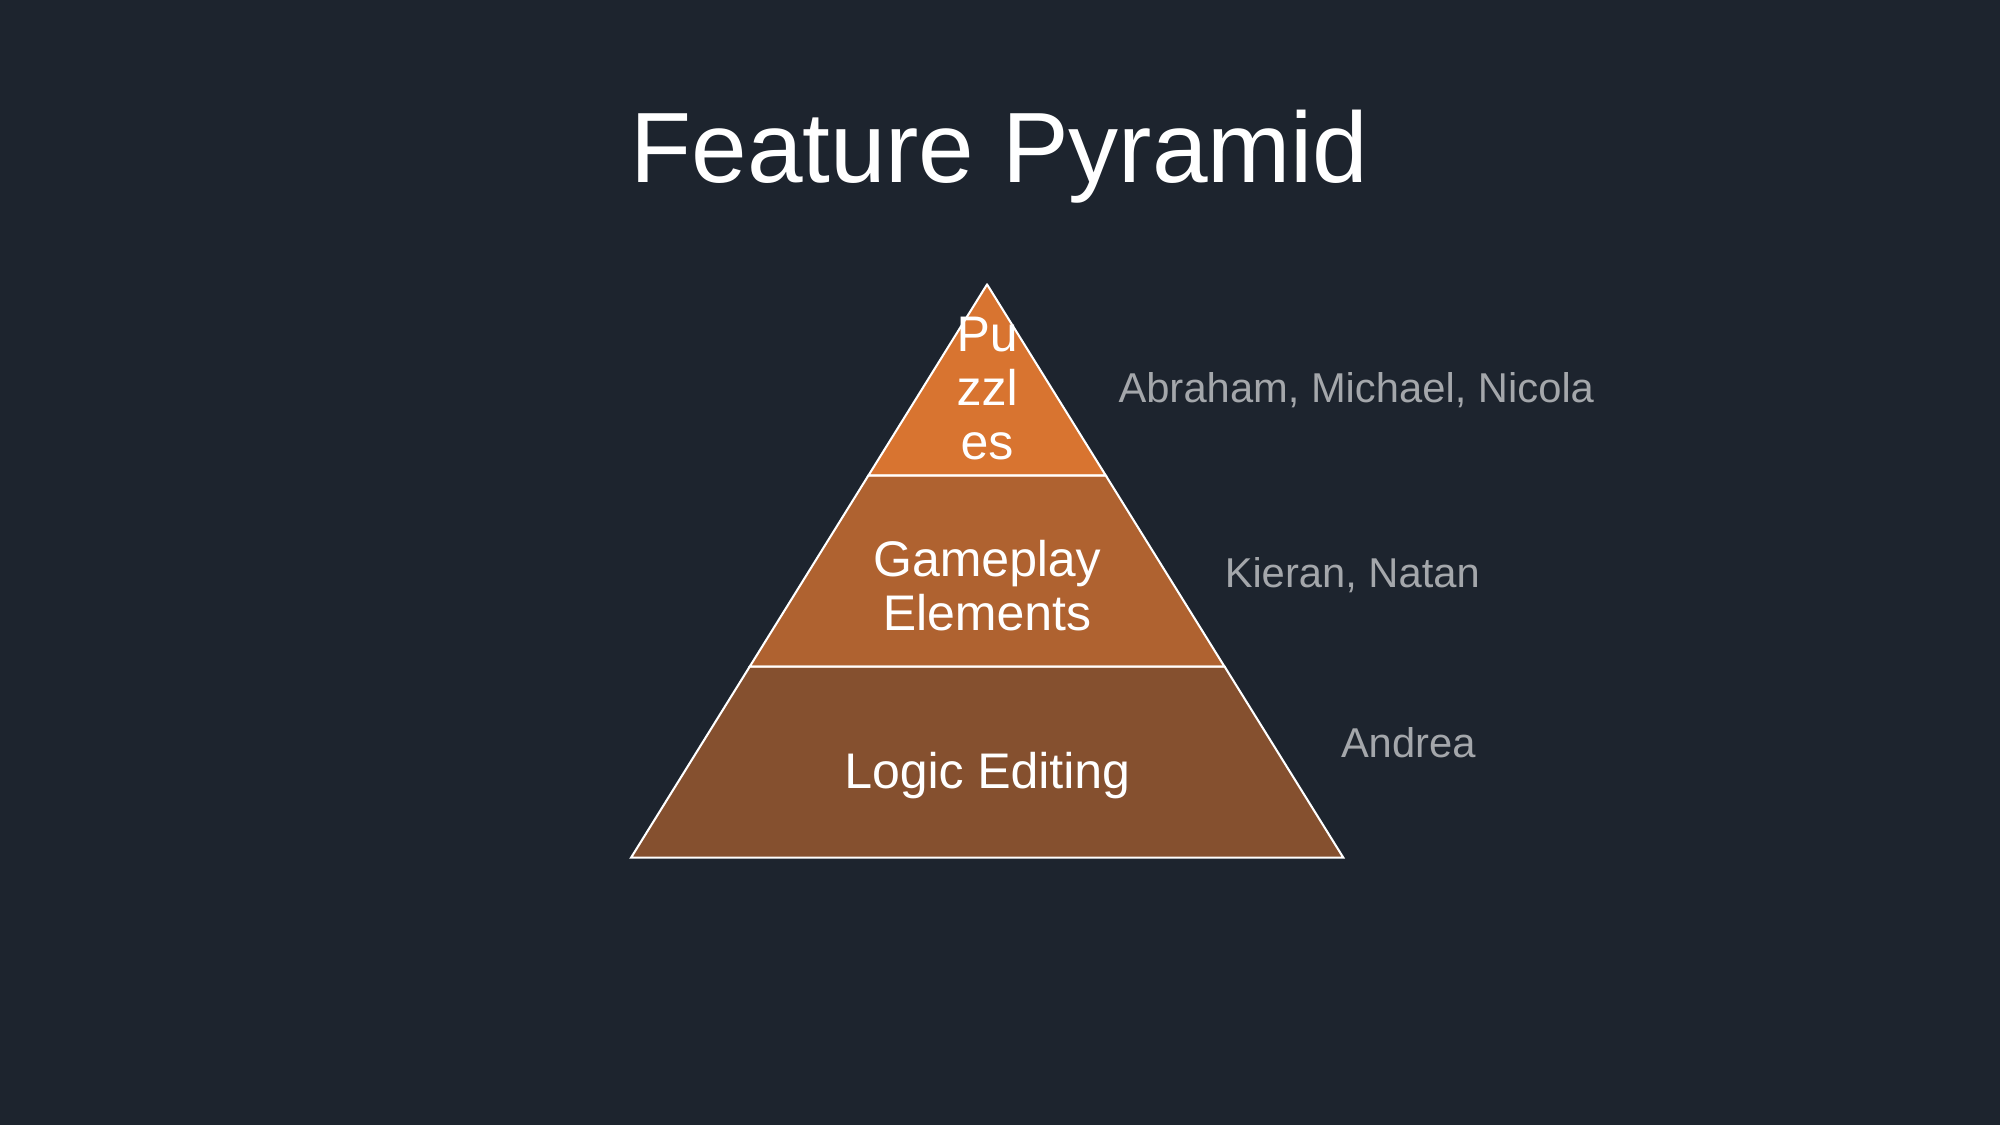

# Feature Pyramid
Puzzles
Gameplay Elements
Logic Editing
Abraham, Michael, Nicola
Kieran, Natan
Andrea